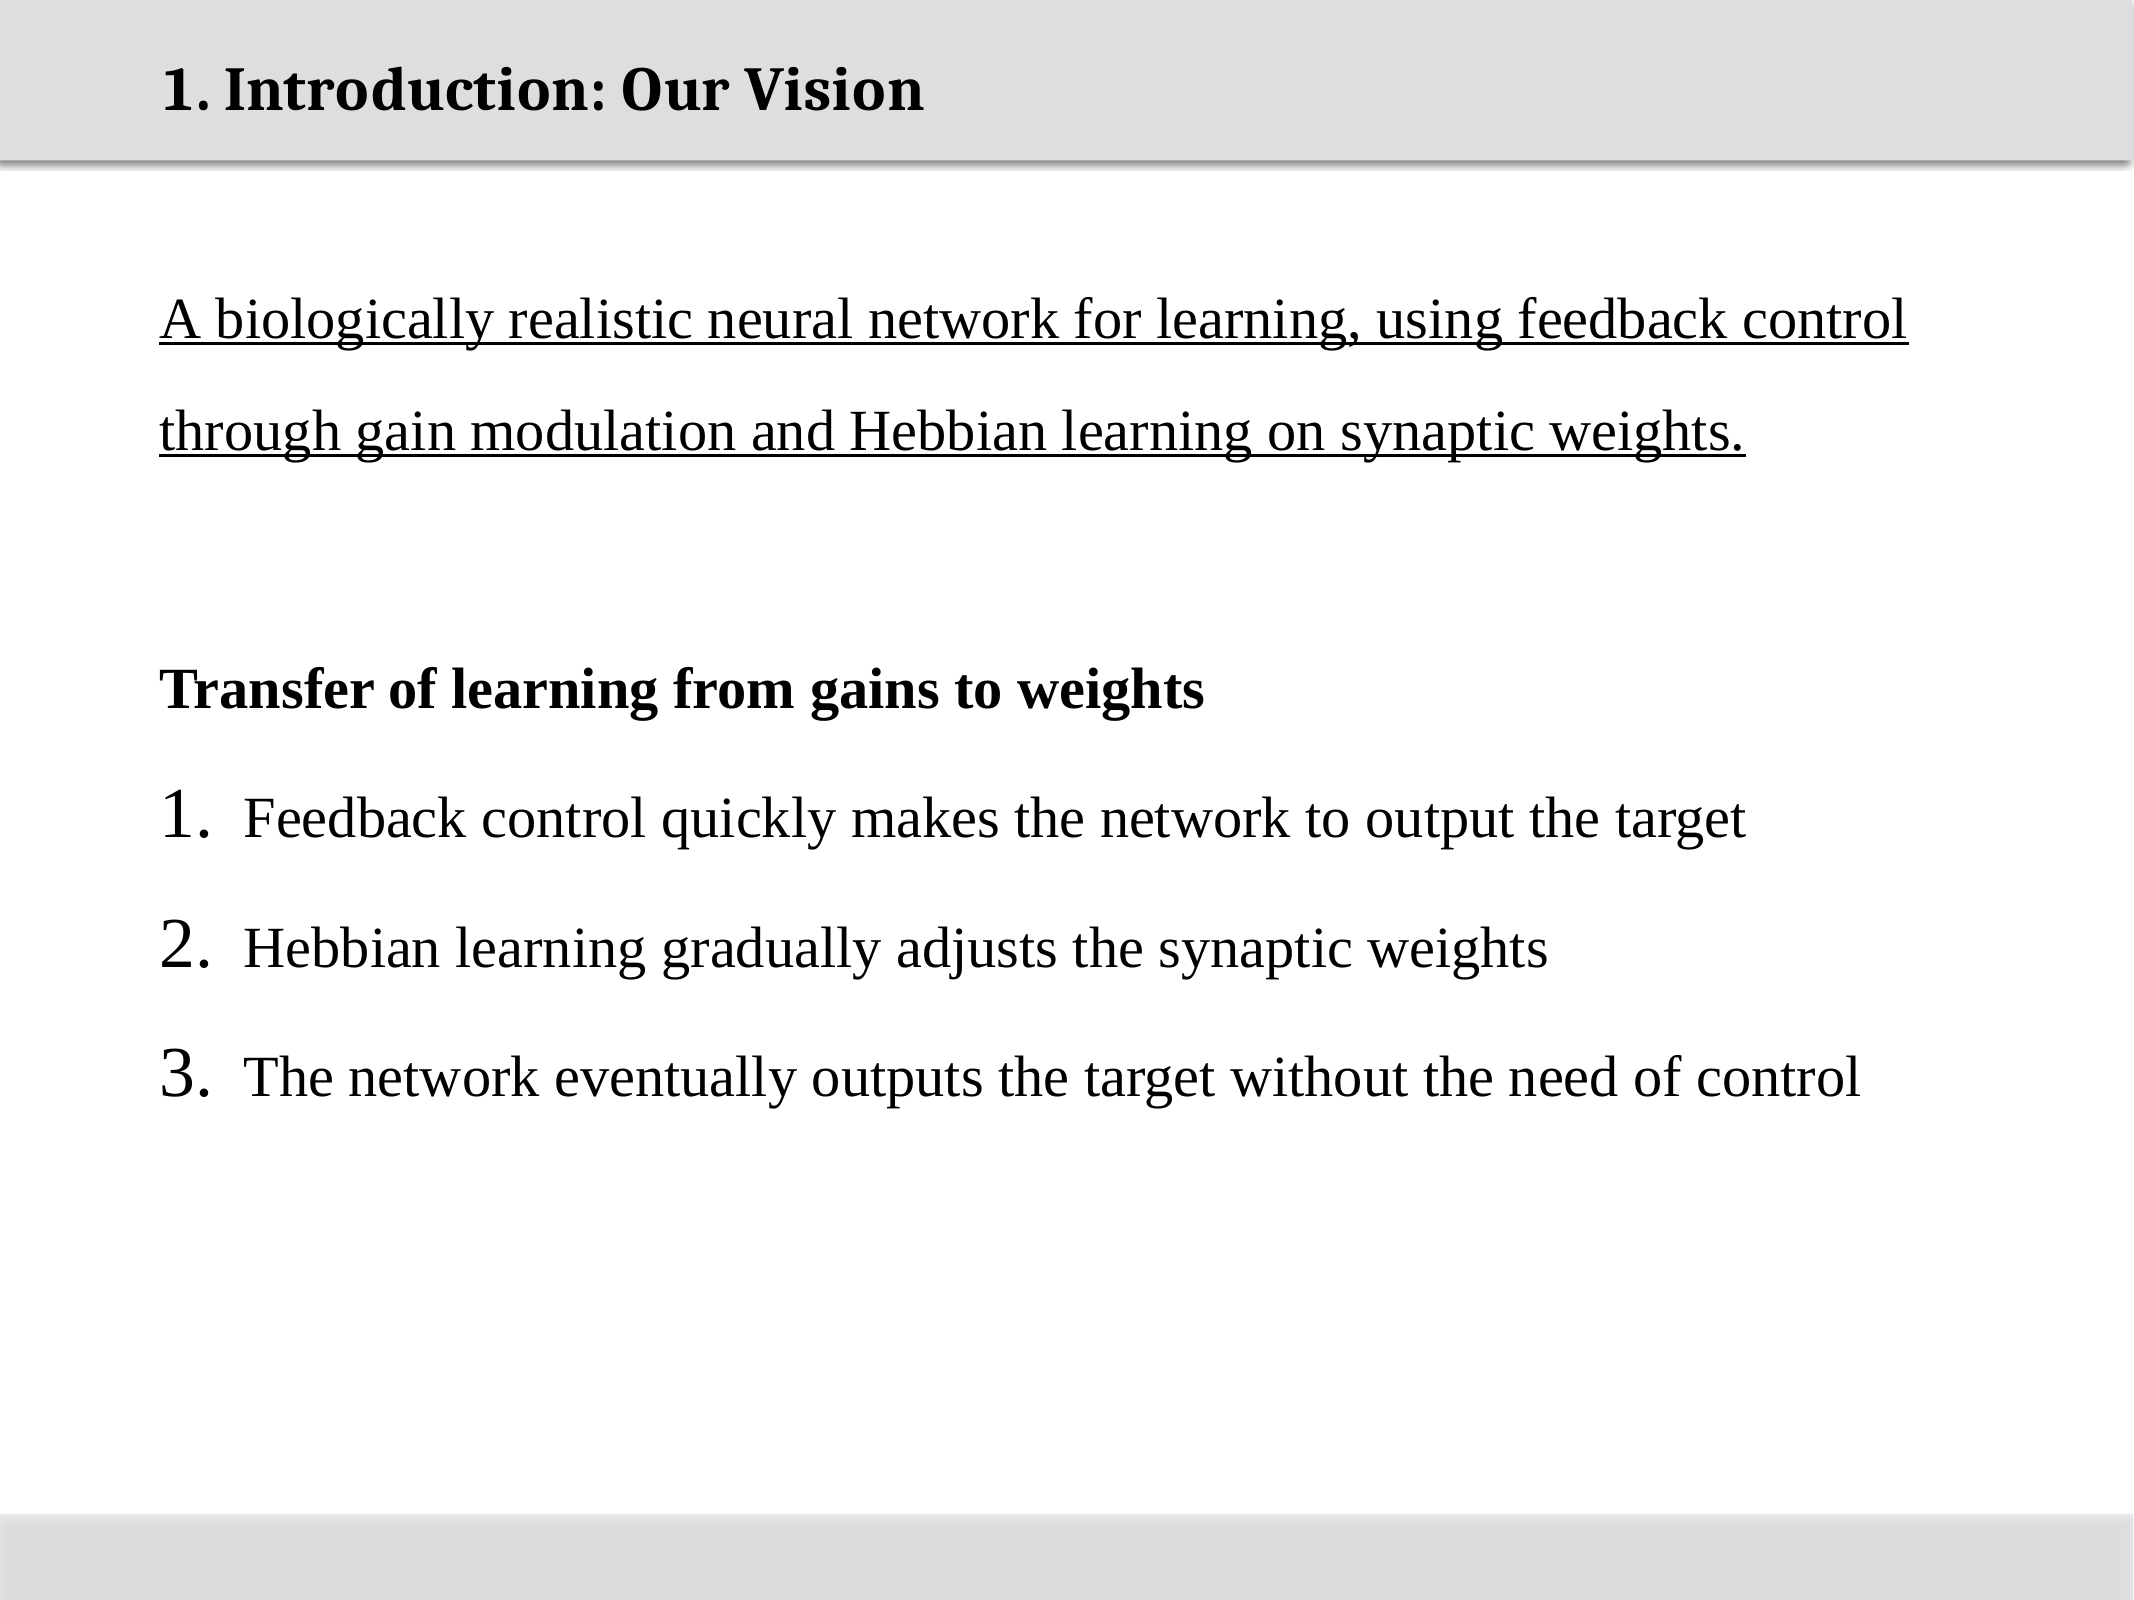

1. Introduction: Our Vision
A biologically realistic neural network for learning, using feedback control through gain modulation and Hebbian learning on synaptic weights.

Transfer of learning from gains to weights
Feedback control quickly makes the network to output the target
Hebbian learning gradually adjusts the synaptic weights
The network eventually outputs the target without the need of control